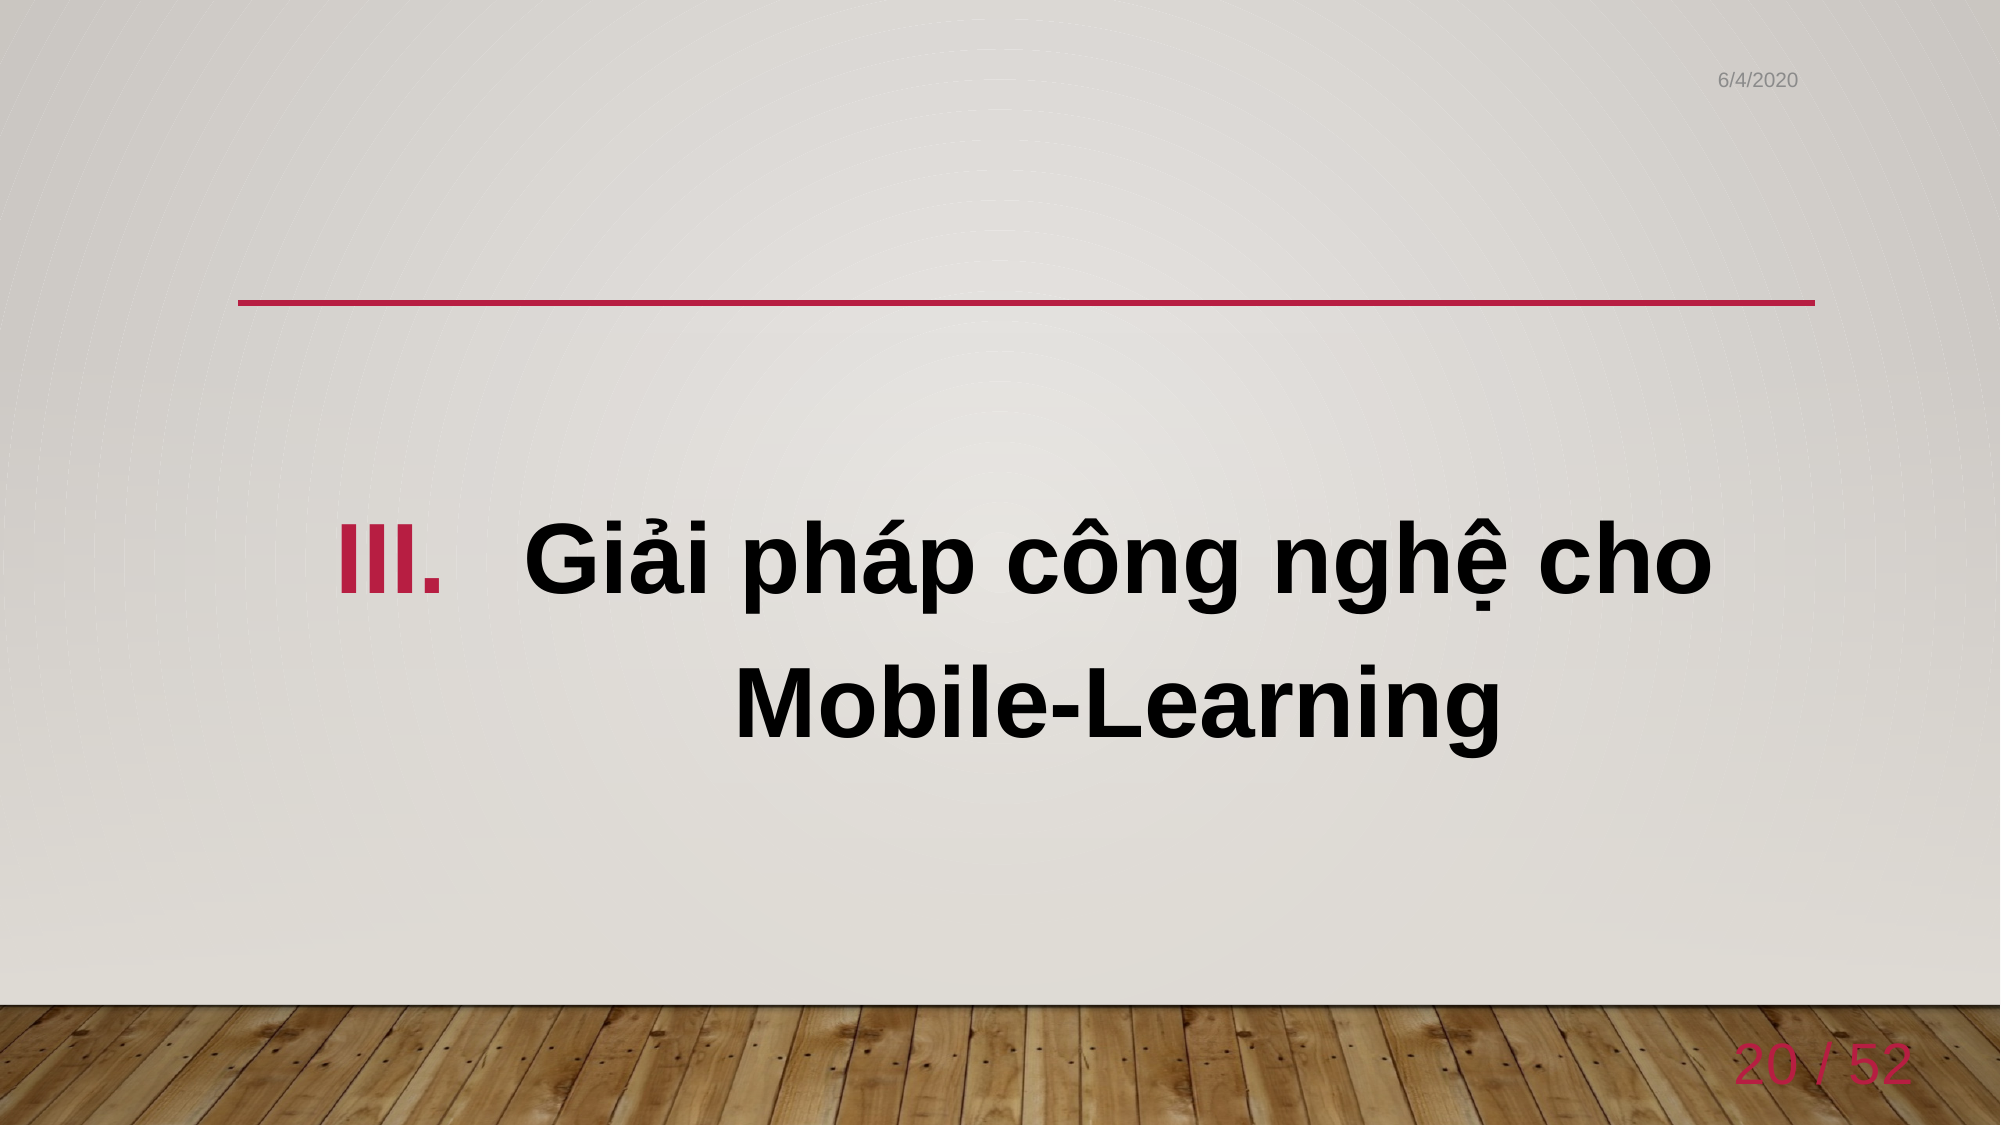

6/4/2020
#
Giải pháp công nghệ cho Mobile-Learning
20